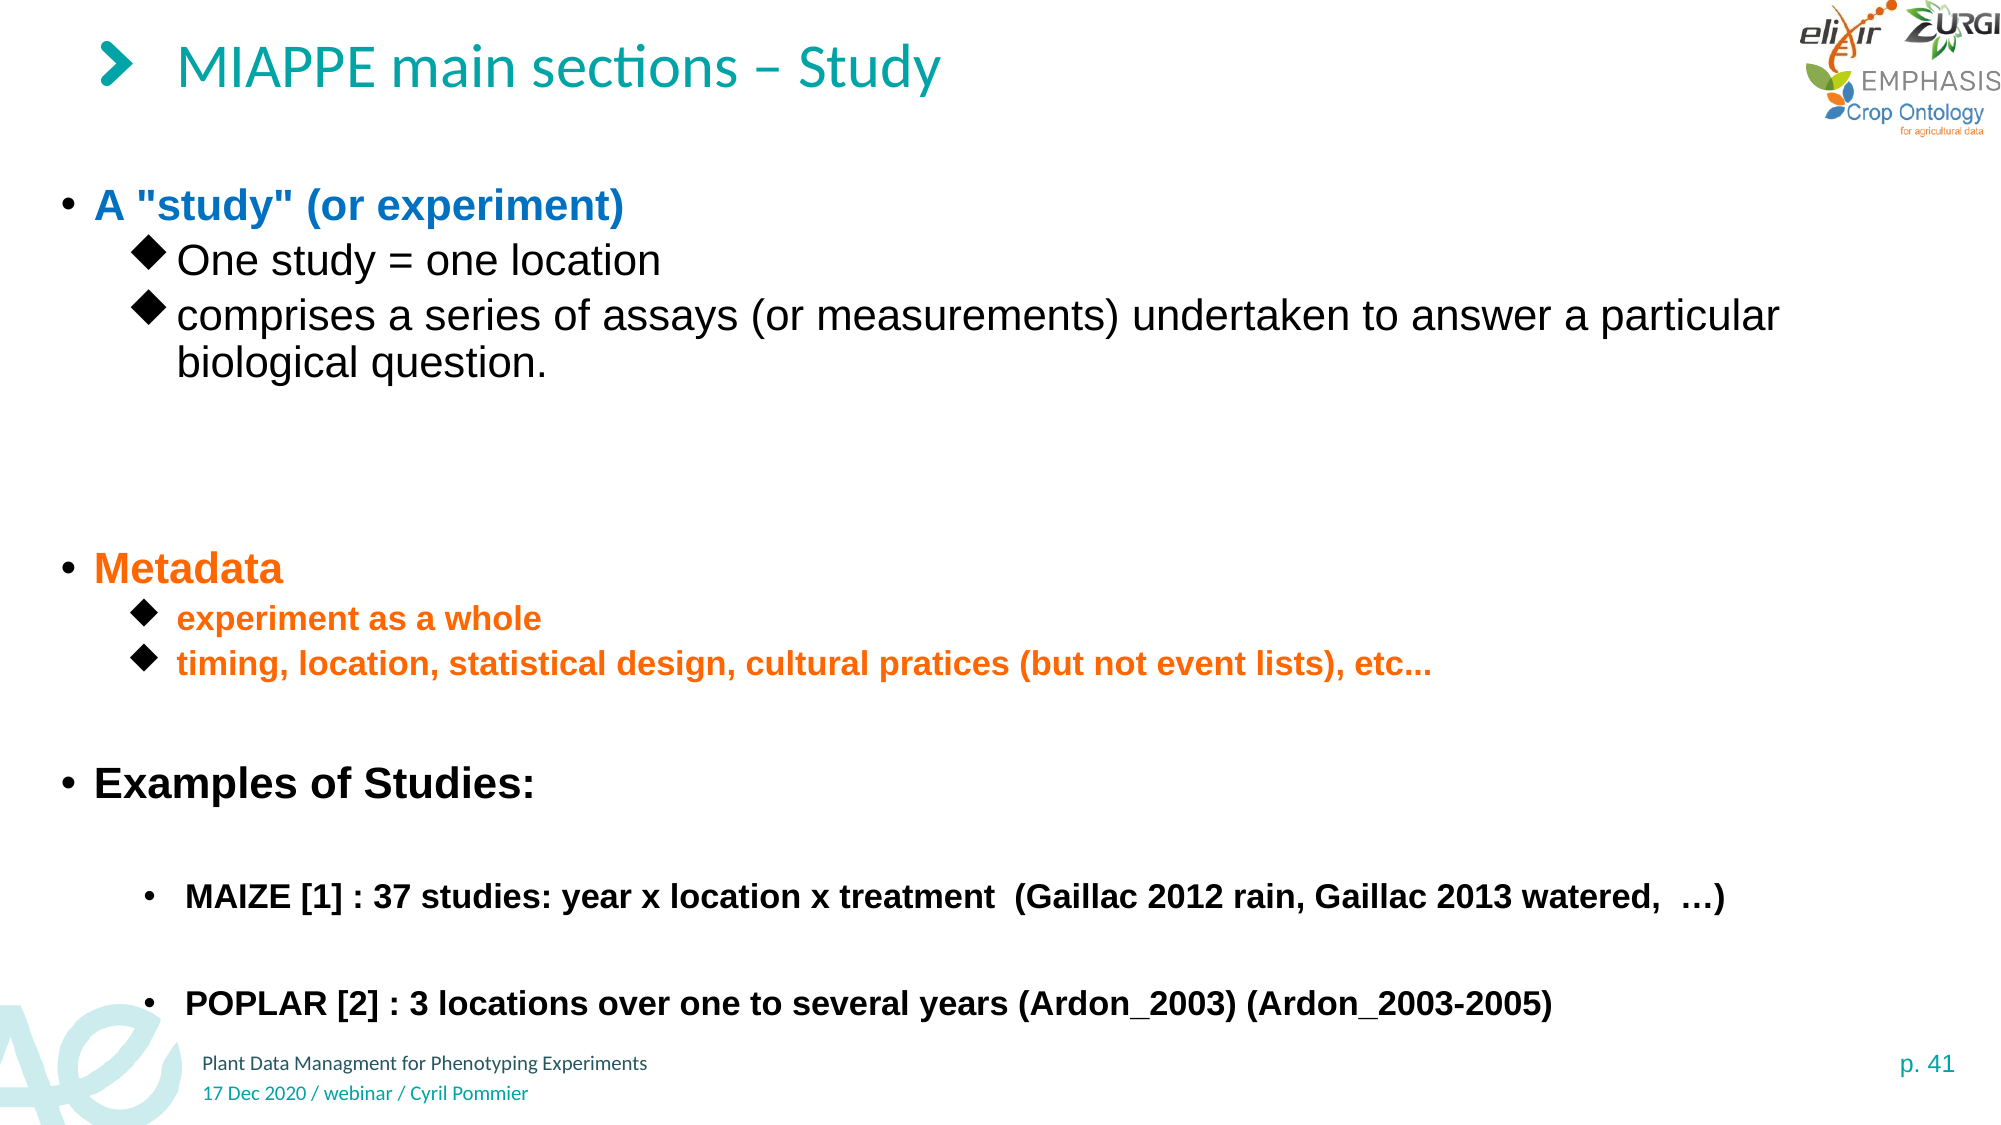

# MIAPPE main sections – Study

A "study" (or experiment)
One study = one location
comprises a series of assays (or measurements) undertaken to answer a particular biological question.

Metadata
experiment as a whole
timing, location, statistical design, cultural pratices (but not event lists), etc...

Examples of Studies:

MAIZE [1] : 37 studies: year x location x treatment  (Gaillac 2012 rain, Gaillac 2013 watered,  …)

POPLAR [2] : 3 locations over one to several years (Ardon_2003) (Ardon_2003-2005)